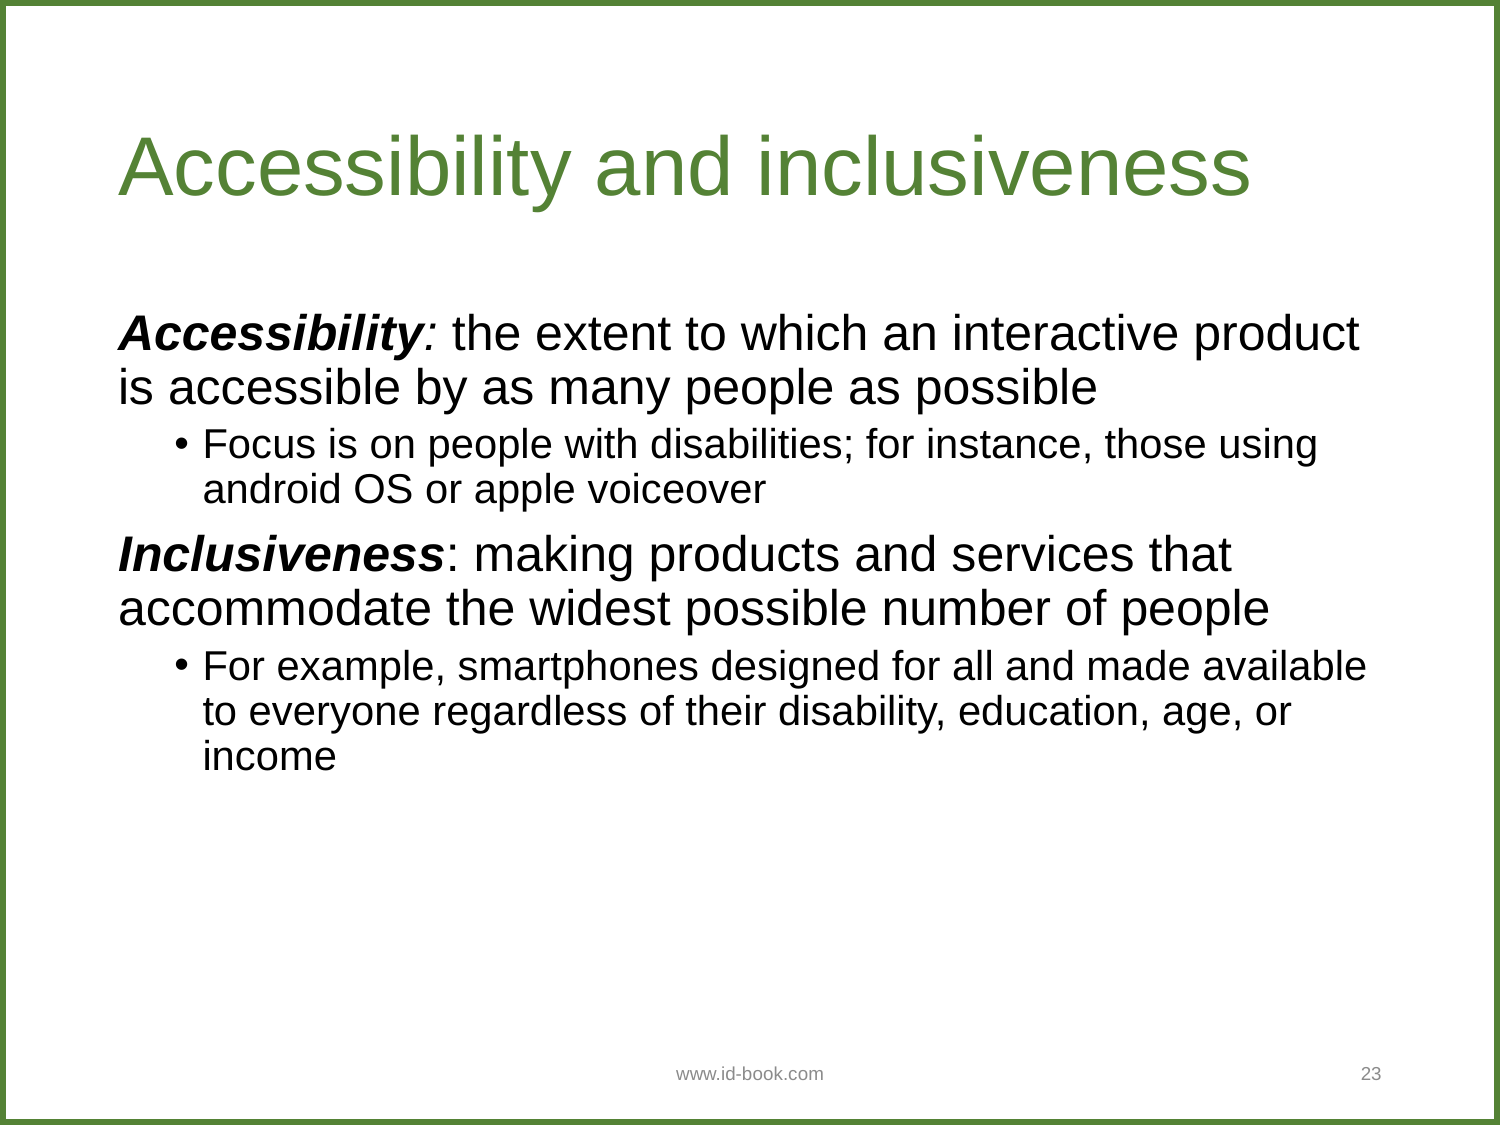

# Accessibility and inclusiveness
Accessibility: the extent to which an interactive product is accessible by as many people as possible
Focus is on people with disabilities; for instance, those using android OS or apple voiceover
Inclusiveness: making products and services that accommodate the widest possible number of people
For example, smartphones designed for all and made available to everyone regardless of their disability, education, age, or income
www.id-book.com
23